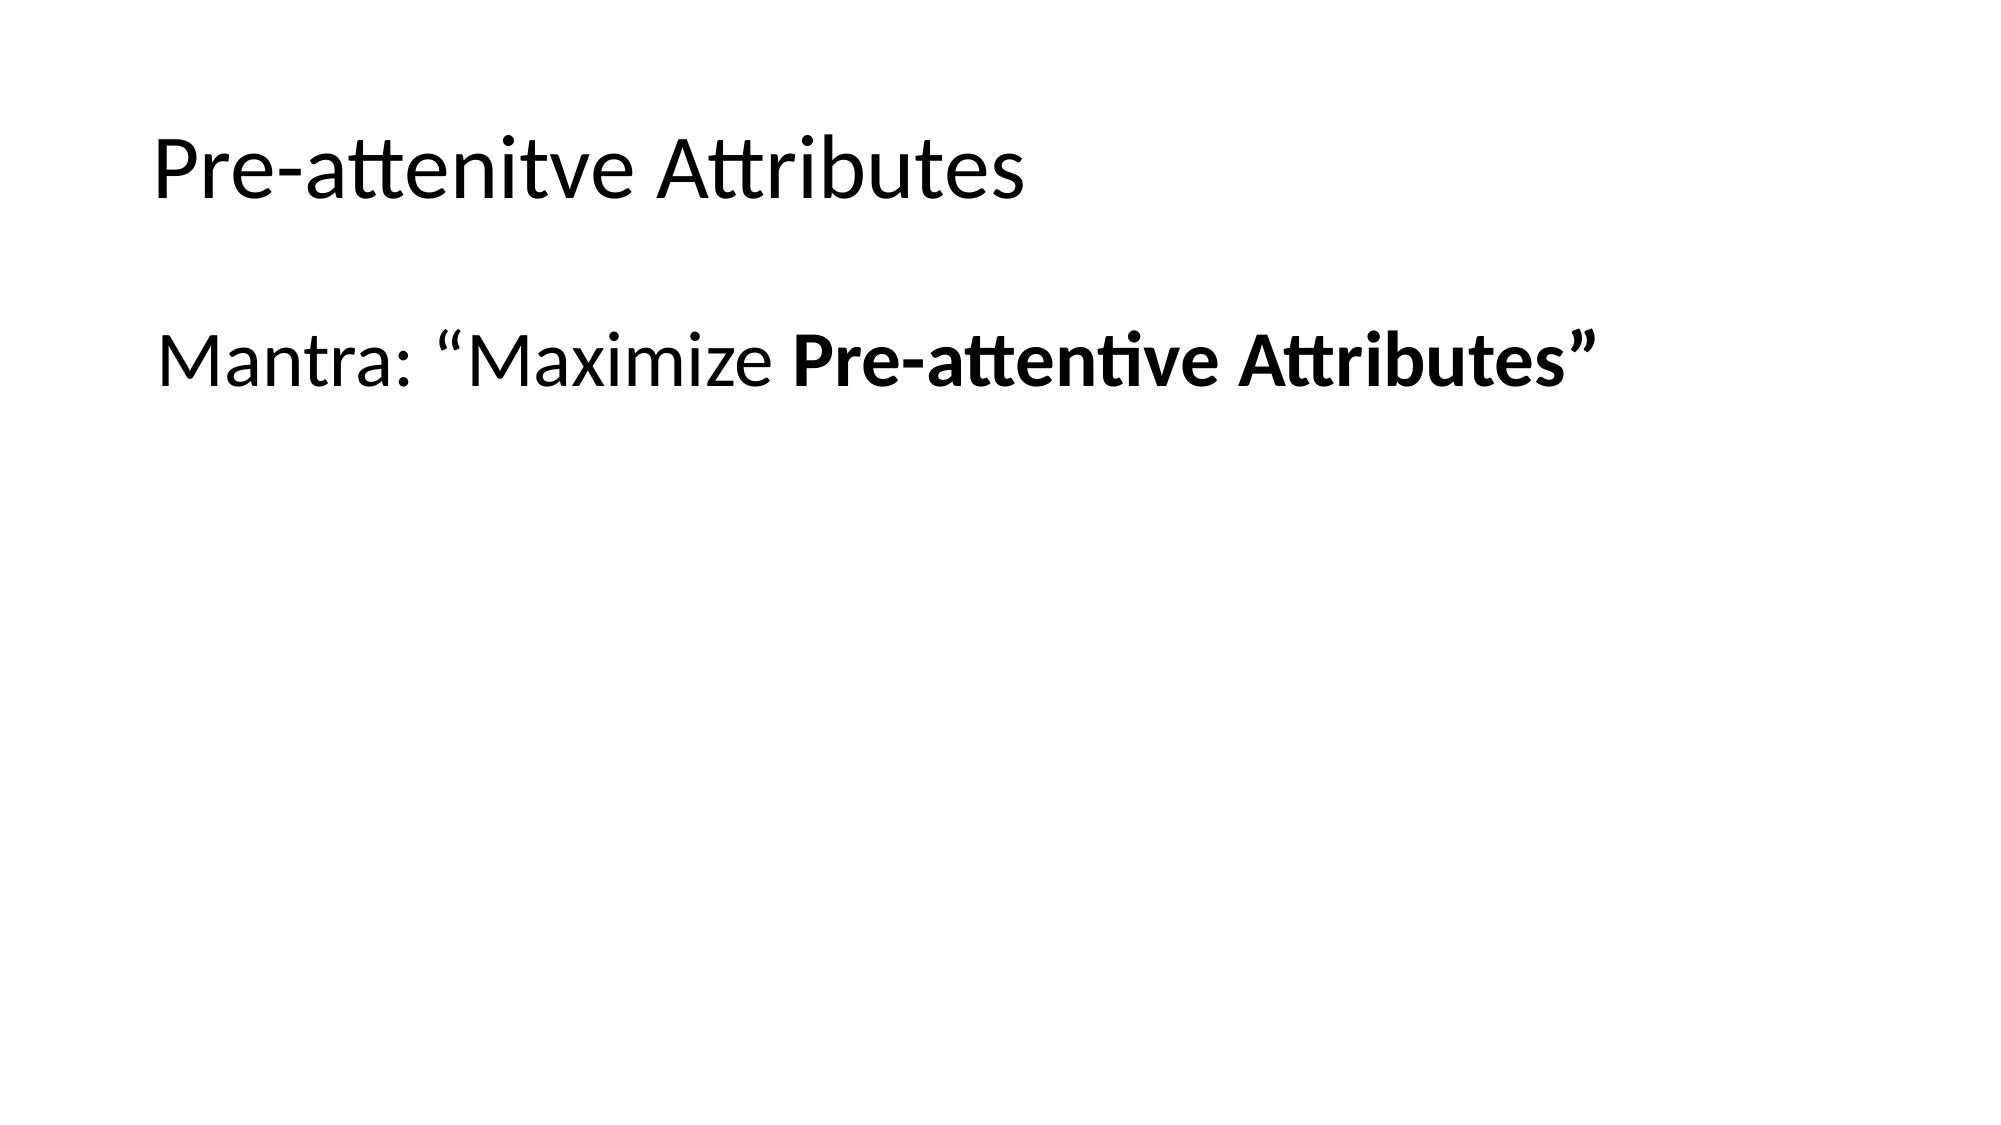

# Pre-attenitve Attributes
Mantra: “Maximize Pre-attentive Attributes”